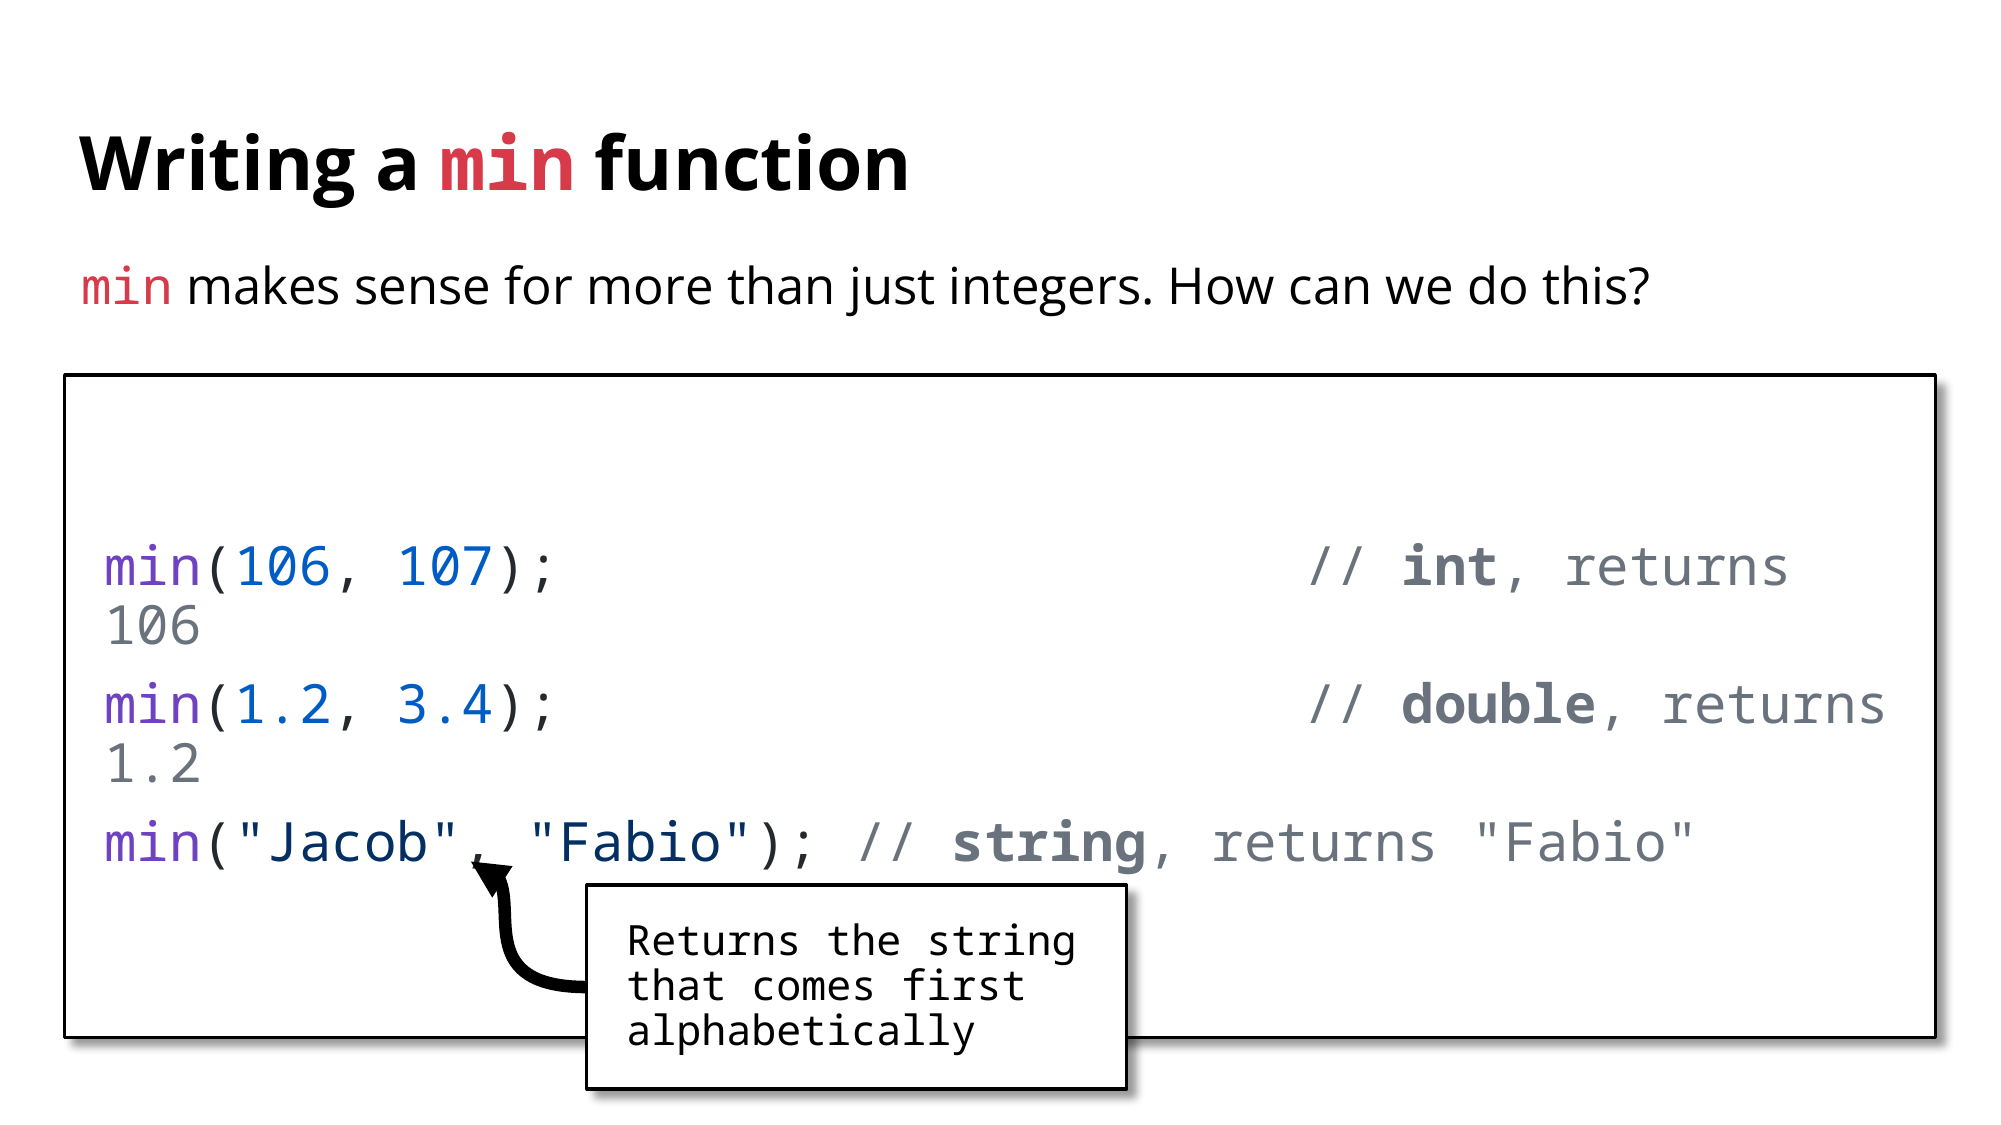

# Writing a min function
min makes sense for more than just integers. How can we do this?
min(106, 107); 					// int, returns 106
min(1.2, 3.4); 					// double, returns 1.2
min("Jacob", "Fabio"); 	// string, returns "Fabio"
Returns the string that comes first alphabetically